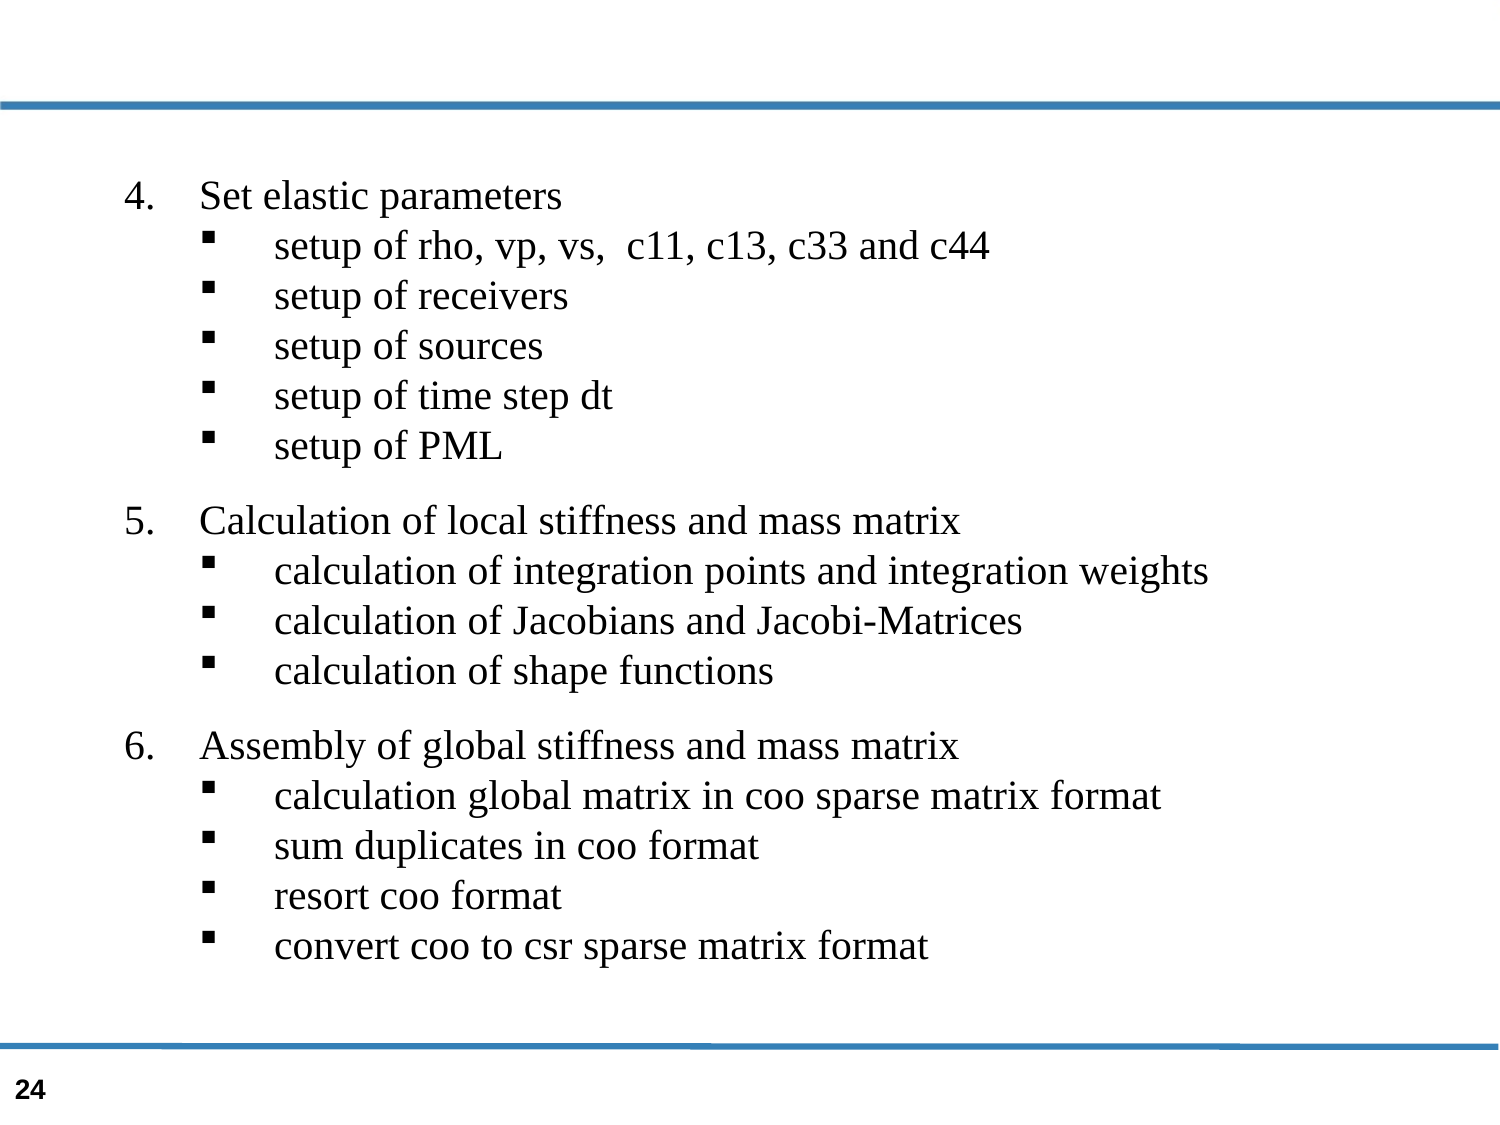

Set elastic parameters
setup of rho, vp, vs,  c11, c13, c33 and c44
setup of receivers
setup of sources
setup of time step dt
setup of PML
Calculation of local stiffness and mass matrix
calculation of integration points and integration weights
calculation of Jacobians and Jacobi-Matrices
calculation of shape functions
Assembly of global stiffness and mass matrix
calculation global matrix in coo sparse matrix format
sum duplicates in coo format
resort coo format
convert coo to csr sparse matrix format

	–
	–